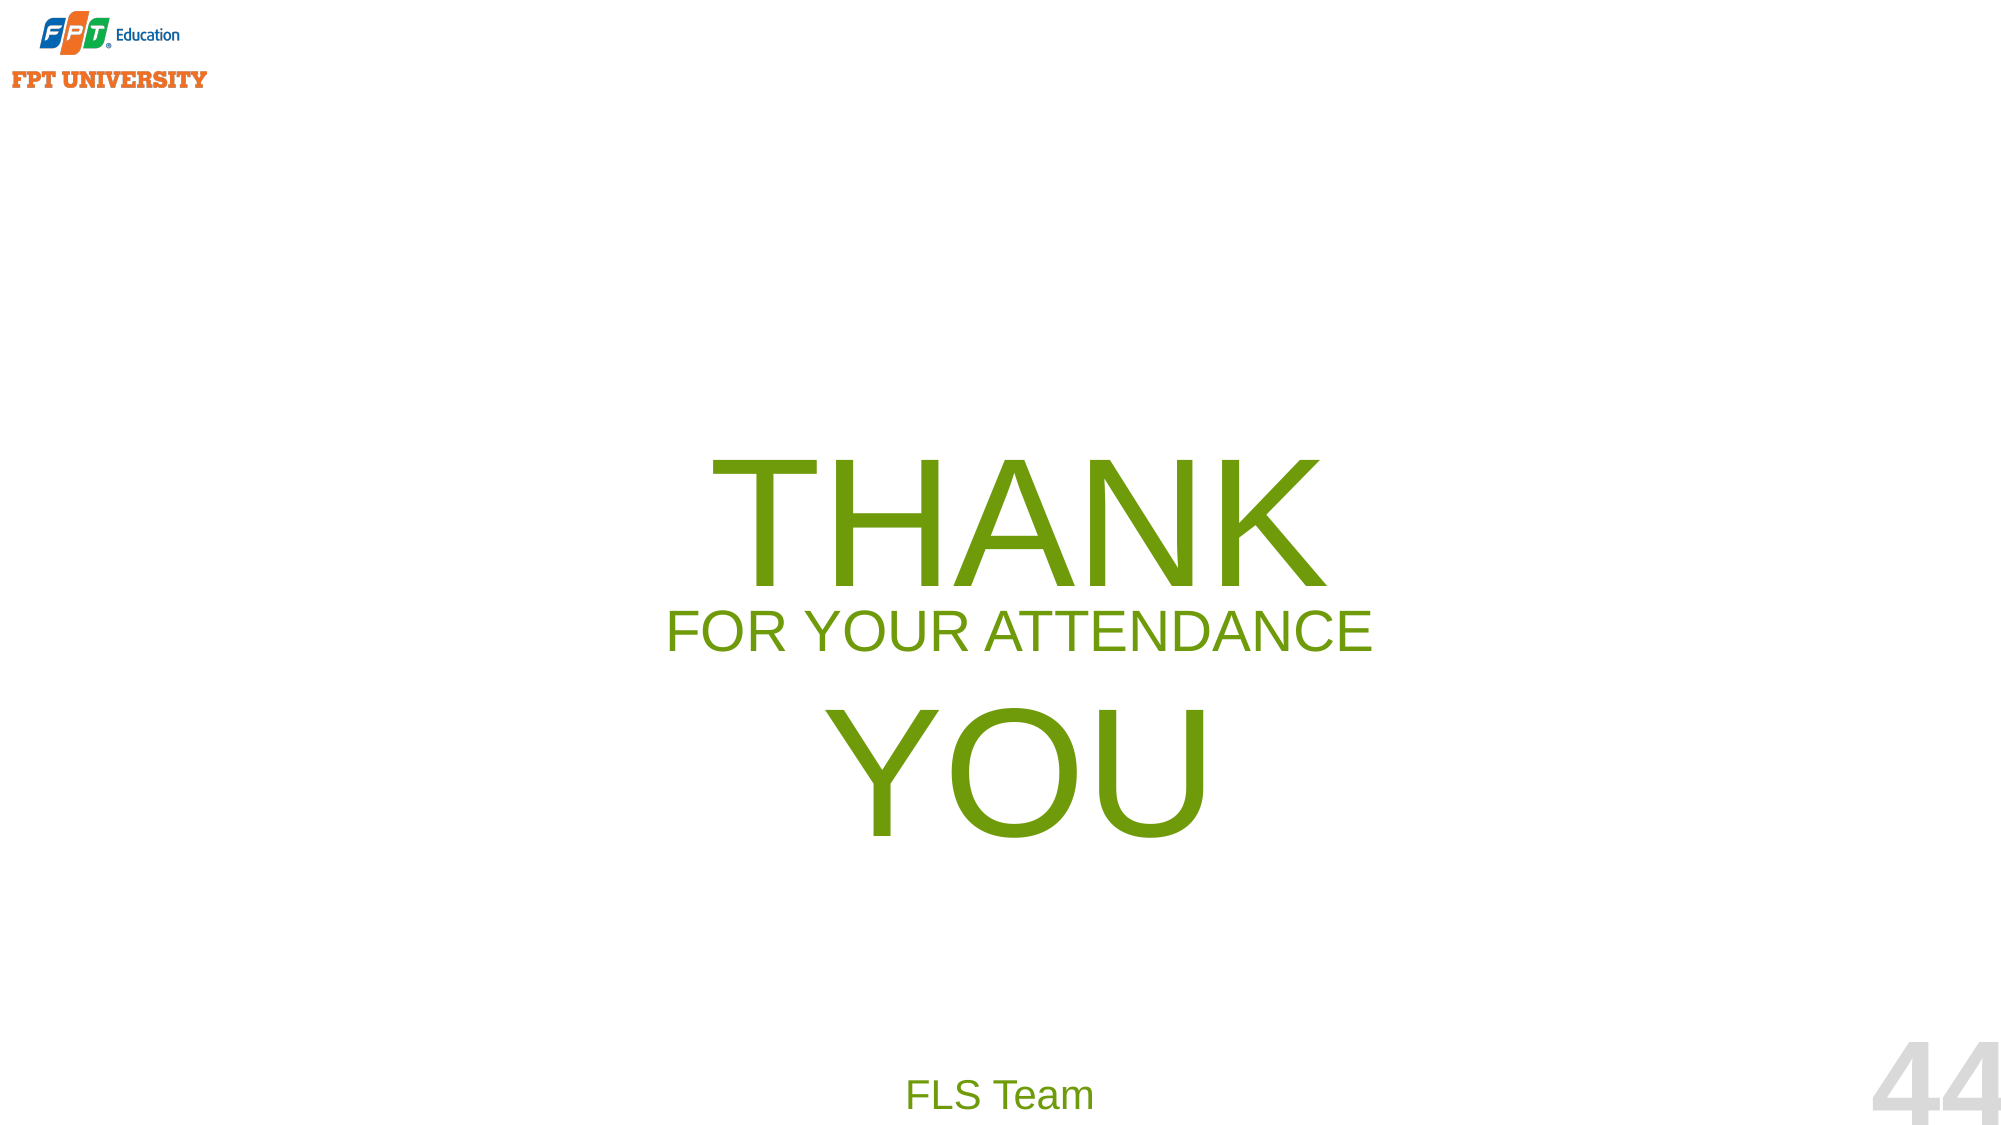

THANK YOU
FOR YOUR ATTENDANCE
FLS Team